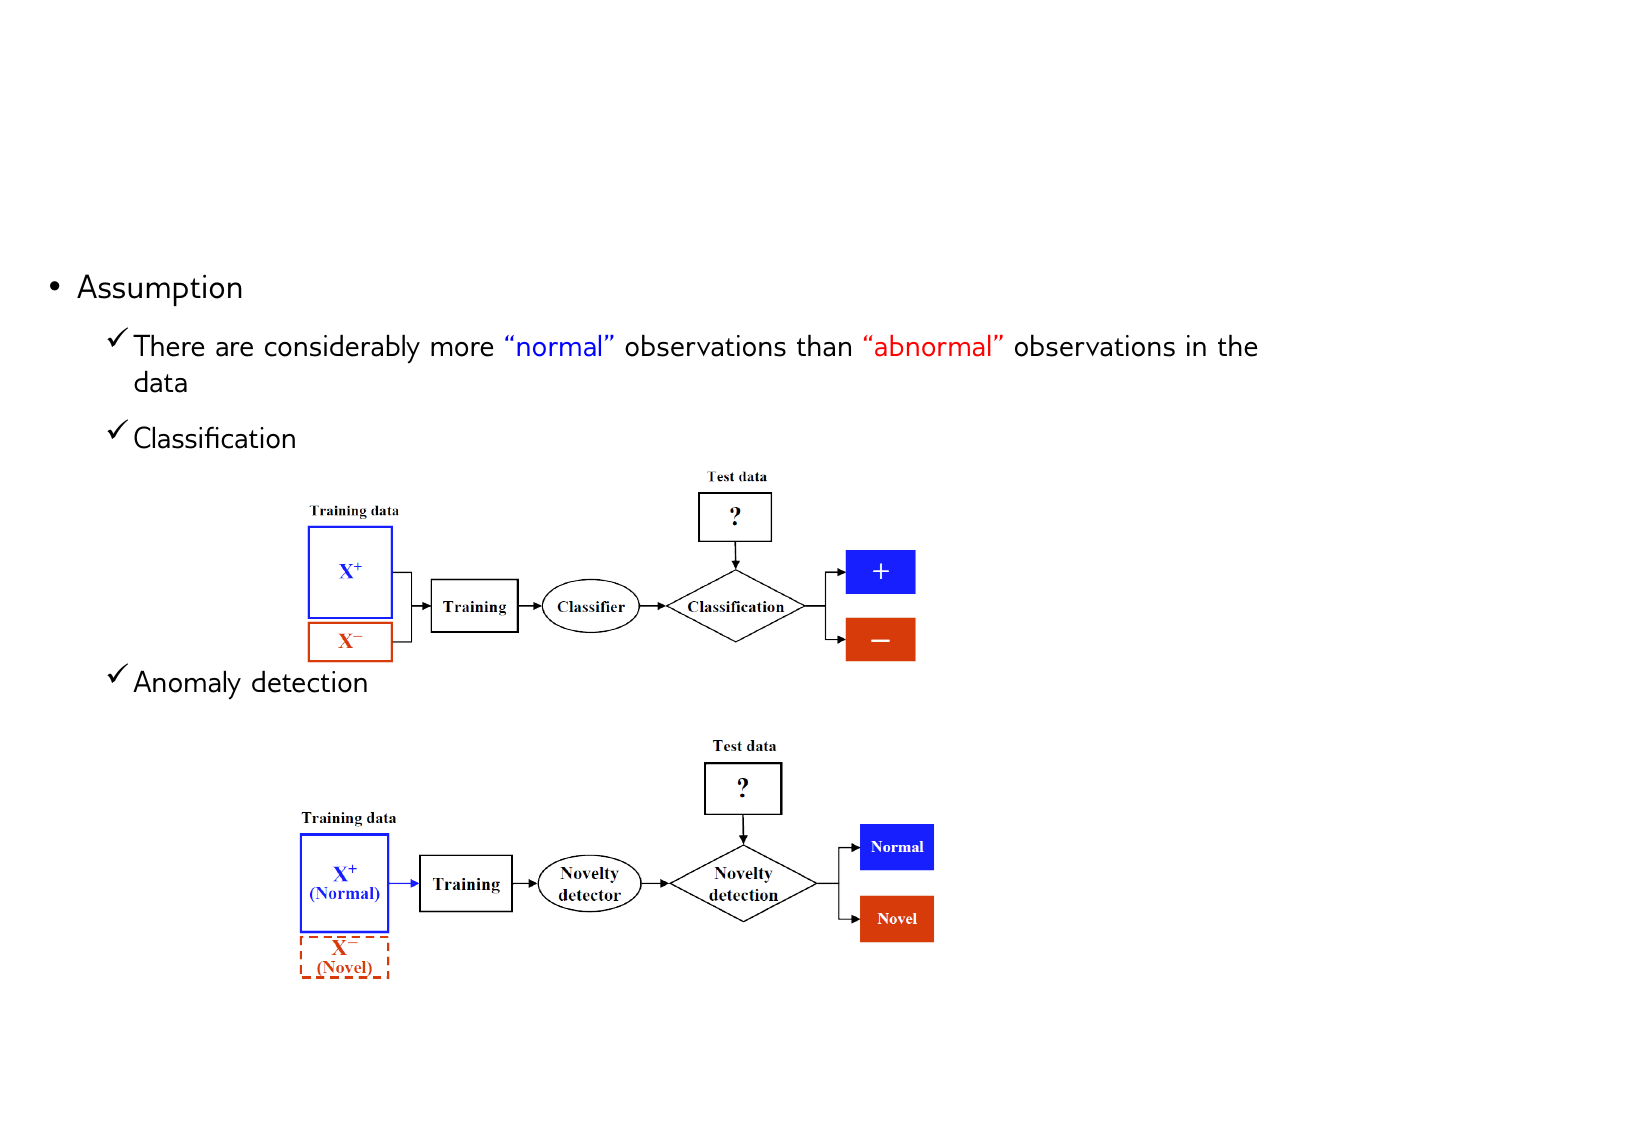

Assumption
There are considerably more “normal” observations than “abnormal” observations in the data
Classification

Anomaly detection